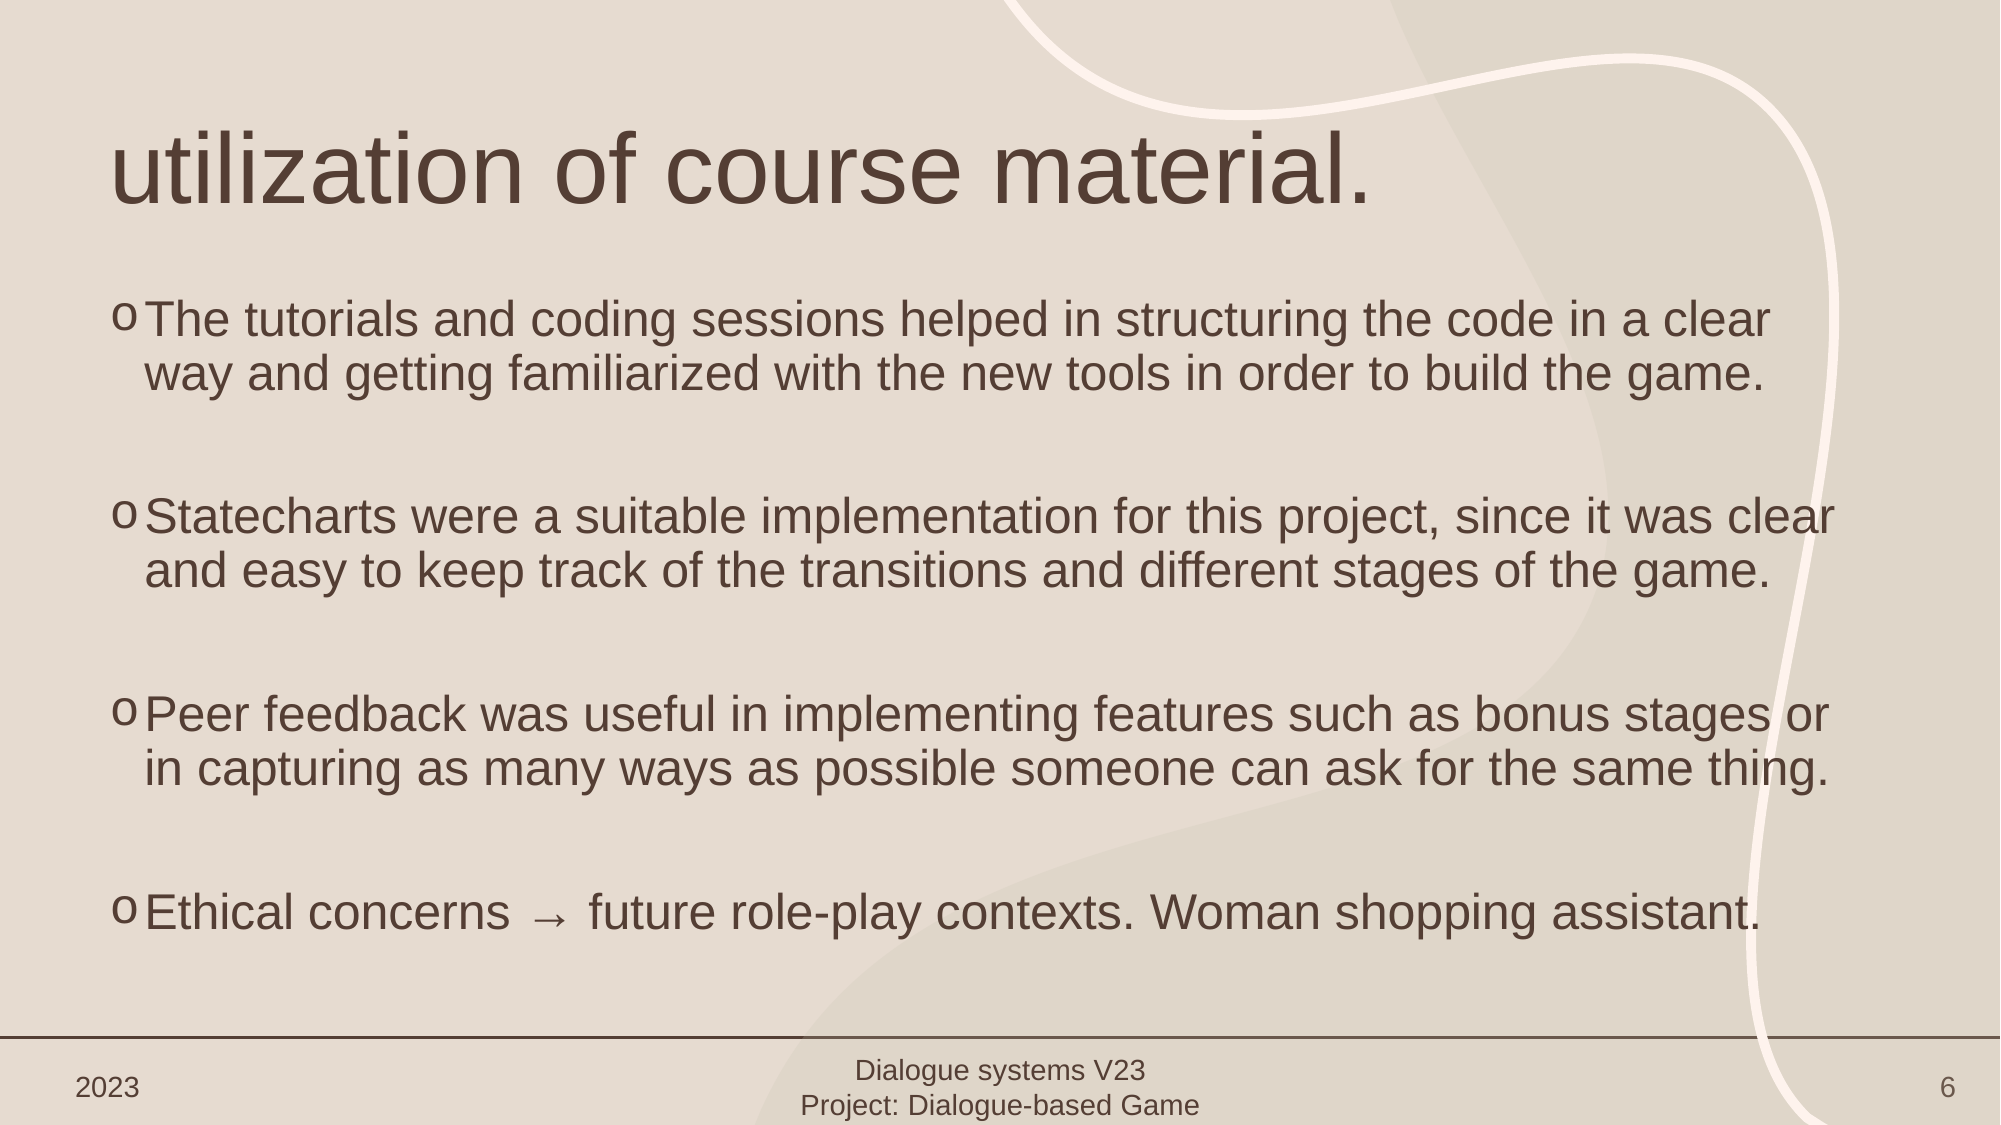

# utilization of course material.
The tutorials and coding sessions helped in structuring the code in a clear way and getting familiarized with the new tools in order to build the game.

Statecharts were a suitable implementation for this project, since it was clear and easy to keep track of the transitions and different stages of the game.

Peer feedback was useful in implementing features such as bonus stages or in capturing as many ways as possible someone can ask for the same thing.

Ethical concerns → future role-play contexts. Woman shopping assistant.
2023
Dialogue systems V23
Project: Dialogue-based Game
6